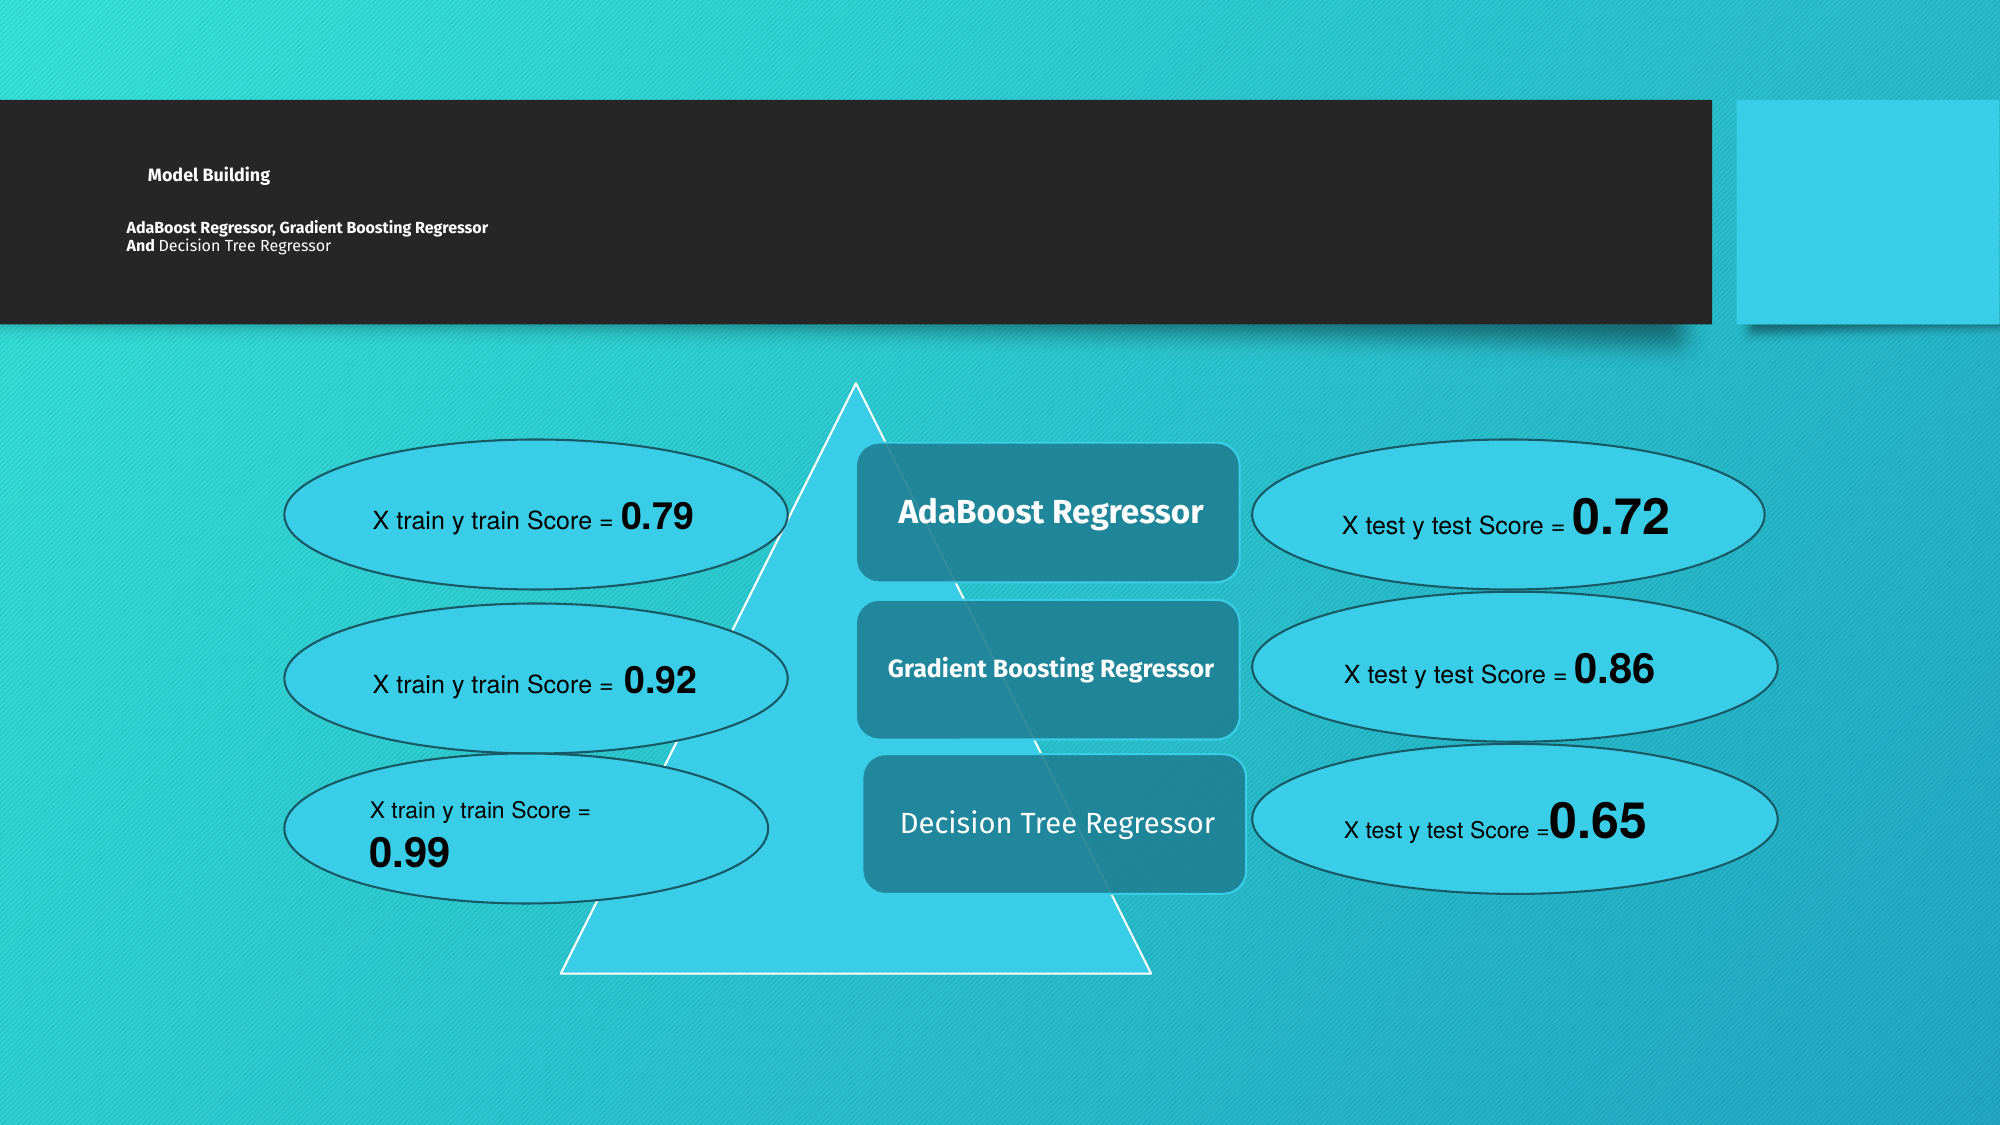

# Model Building AdaBoost Regressor, Gradient Boosting Regressor And Decision Tree Regressor
AdaBoost Regressor
Gradient Boosting Regressor
Decision Tree Regressor
X train y train Score = 0.79
X test y test Score = 0.72
X test y test Score = 0.86
X train y train Score = 0.92
X test y test Score =0.65
X train y train Score = 0.99